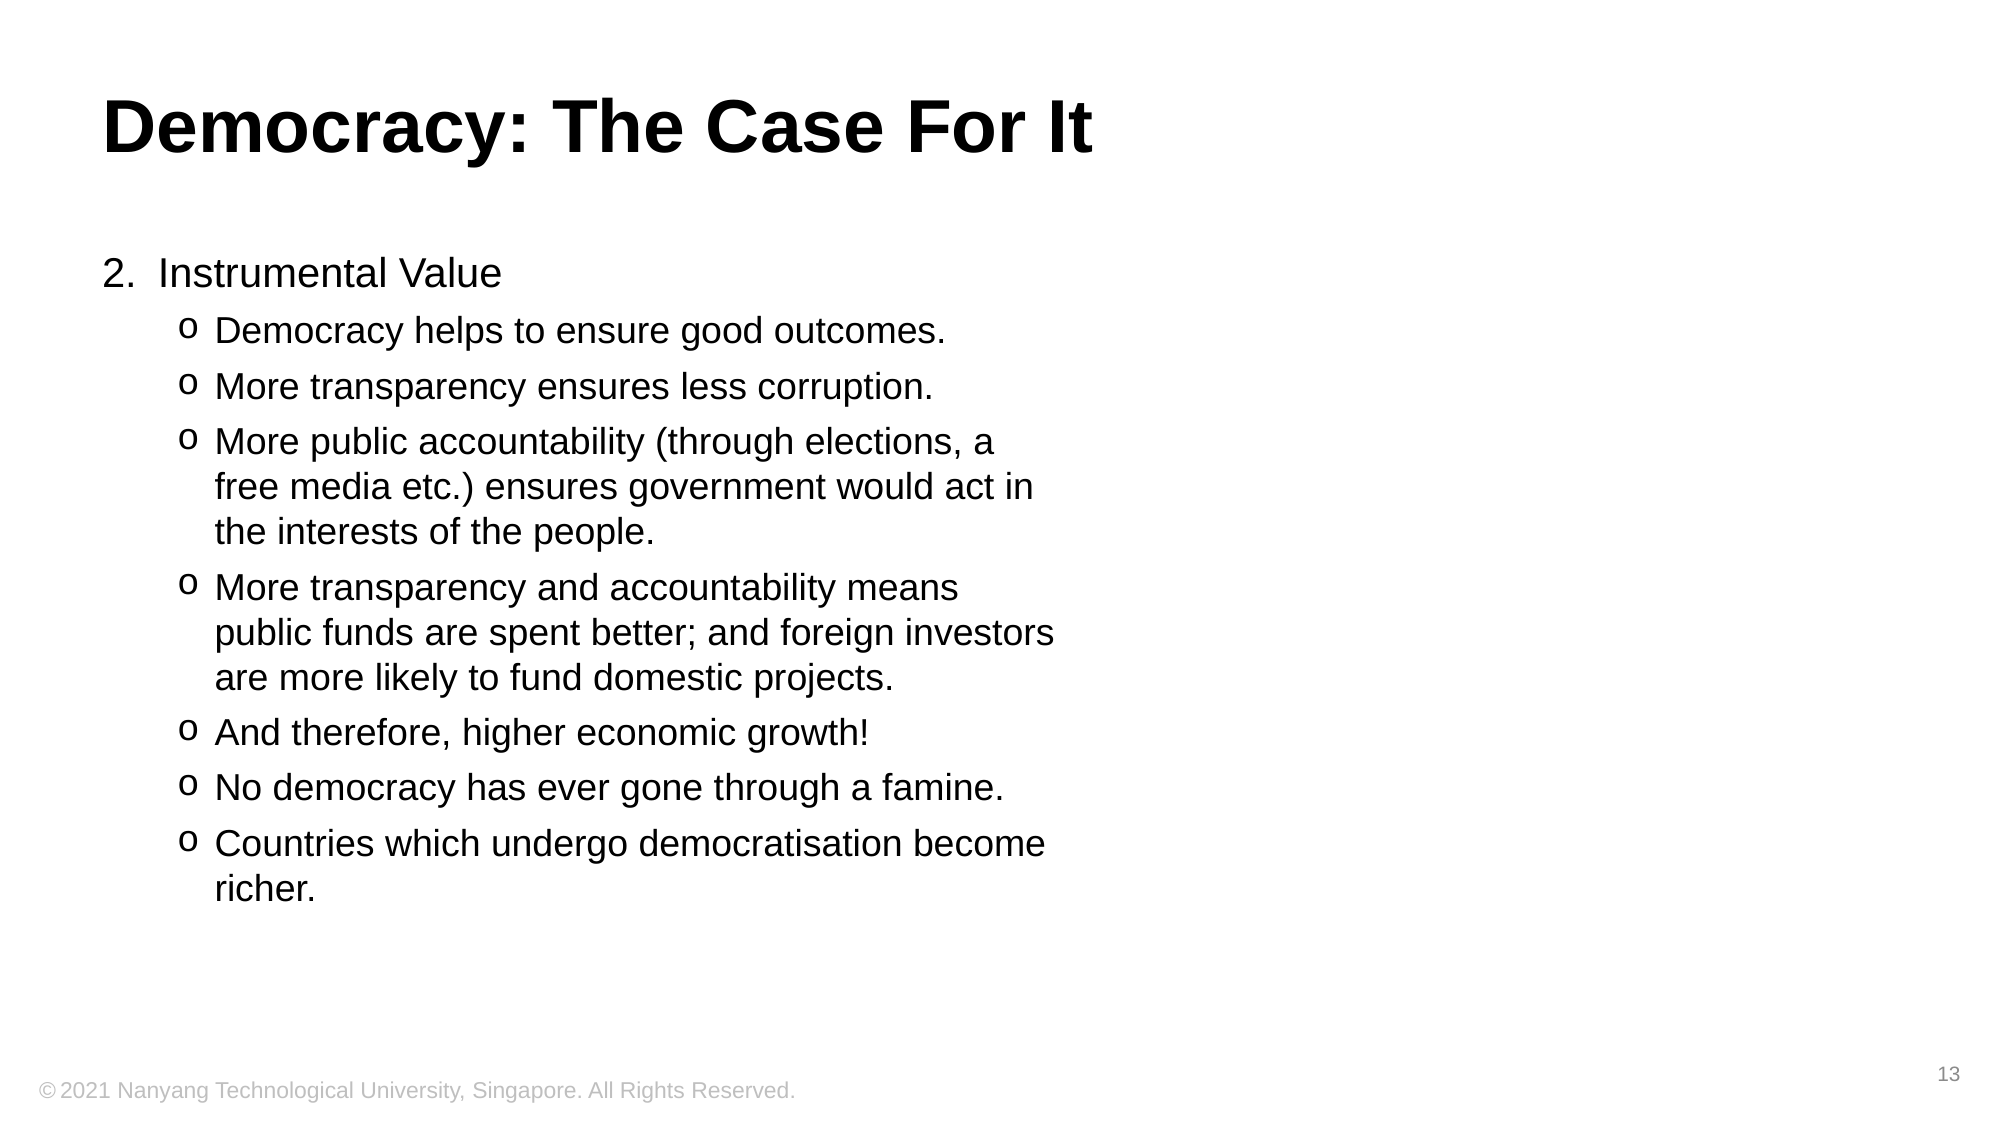

# Democracy: The Case For It
Instrumental Value
Democracy helps to ensure good outcomes.
More transparency ensures less corruption.
More public accountability (through elections, a free media etc.) ensures government would act in the interests of the people.
More transparency and accountability means public funds are spent better; and foreign investors are more likely to fund domestic projects.
And therefore, higher economic growth!
No democracy has ever gone through a famine.
Countries which undergo democratisation become richer.
13